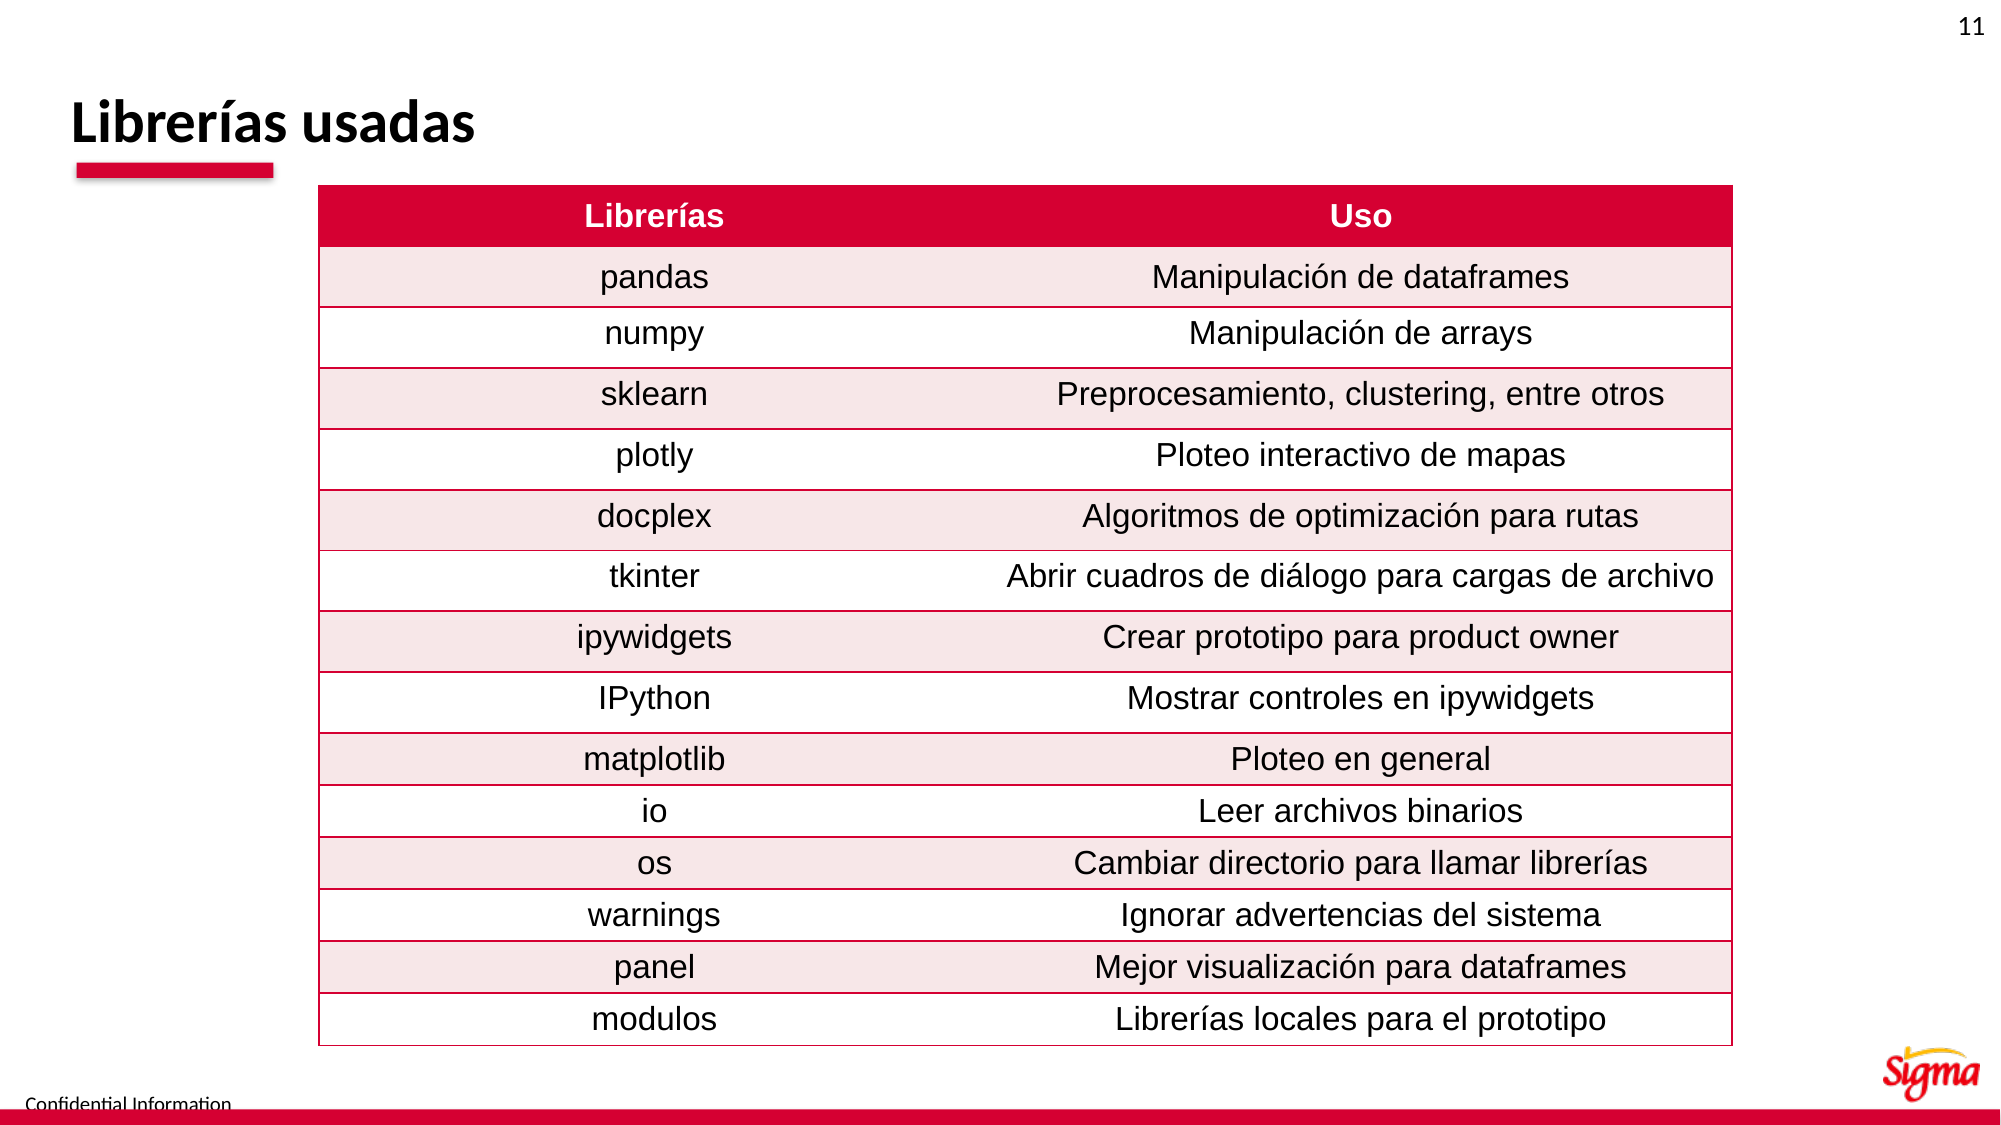

11
# Librerías usadas
| Librerías | Uso |
| --- | --- |
| pandas | Manipulación de dataframes |
| numpy | Manipulación de arrays |
| sklearn | Preprocesamiento, clustering, entre otros |
| plotly | Ploteo interactivo de mapas |
| docplex | Algoritmos de optimización para rutas |
| tkinter | Abrir cuadros de diálogo para cargas de archivo |
| ipywidgets | Crear prototipo para product owner |
| IPython | Mostrar controles en ipywidgets |
| matplotlib | Ploteo en general |
| io | Leer archivos binarios |
| os | Cambiar directorio para llamar librerías |
| warnings | Ignorar advertencias del sistema |
| panel | Mejor visualización para dataframes |
| modulos | Librerías locales para el prototipo |